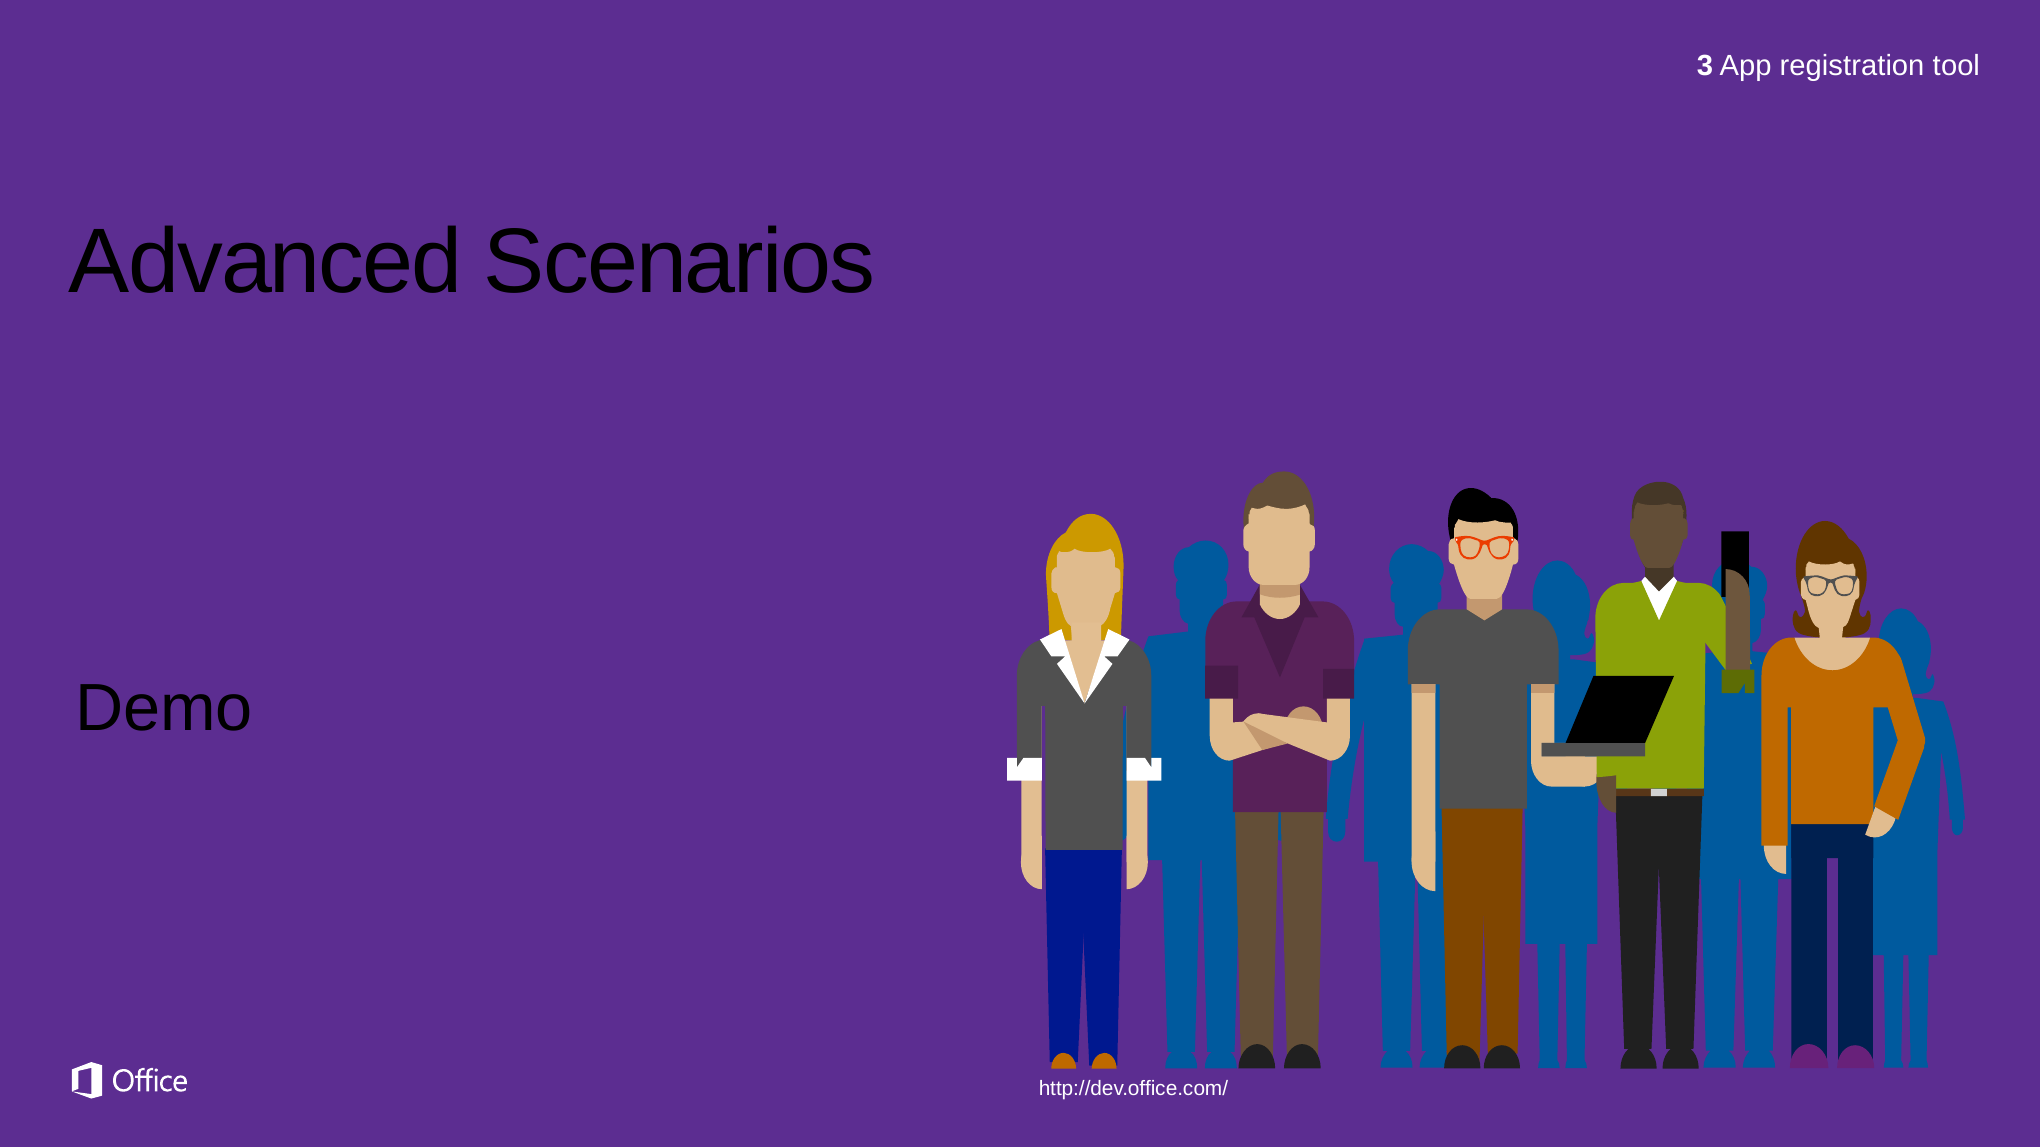

3 App registration tool

# Advanced Scenarios

Demo